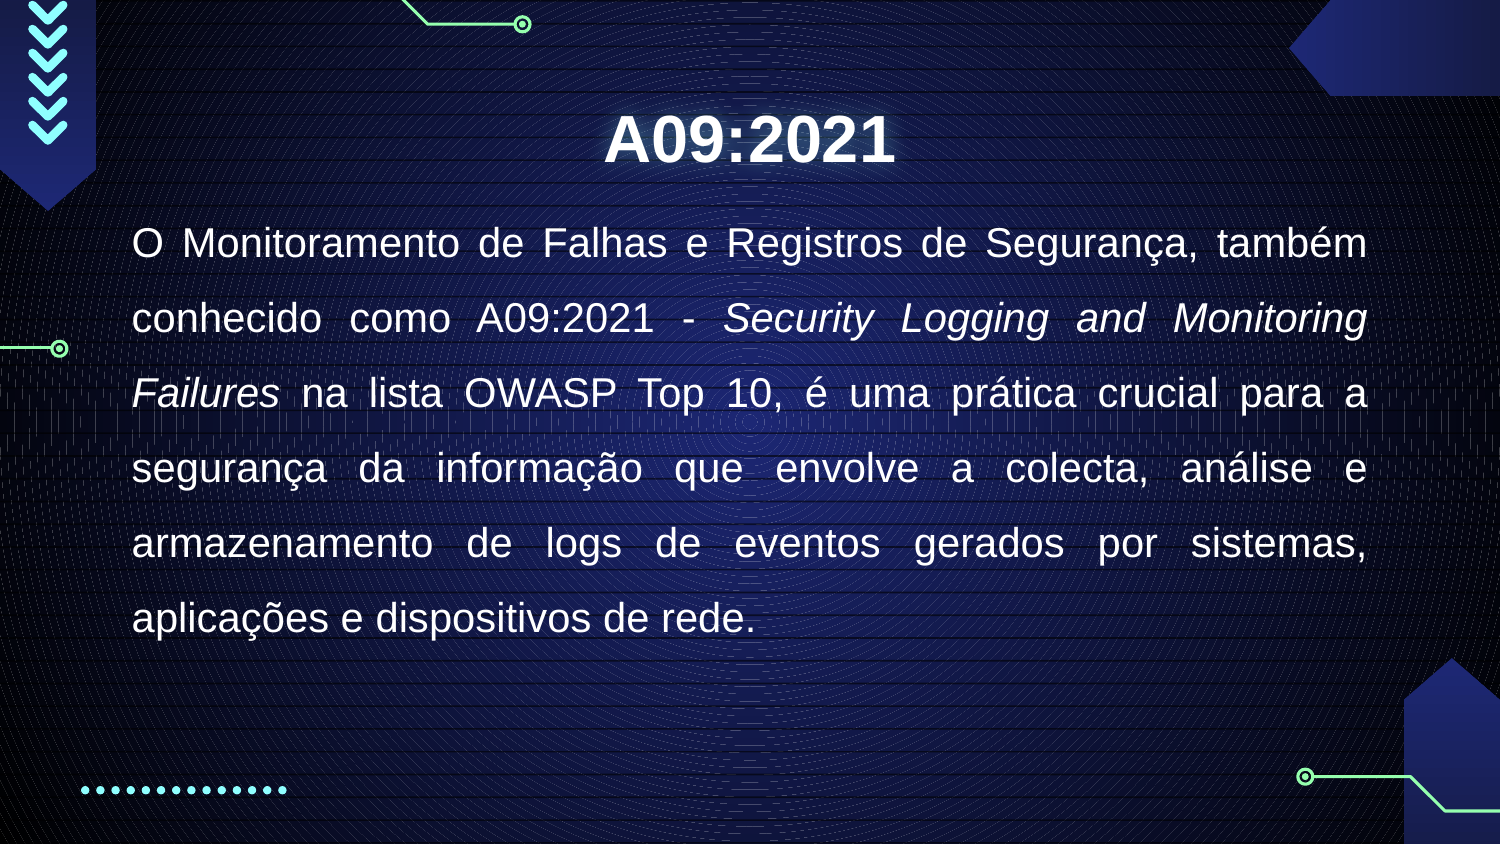

# A09:2021
O Monitoramento de Falhas e Registros de Segurança, também conhecido como A09:2021 - Security Logging and Monitoring Failures na lista OWASP Top 10, é uma prática crucial para a segurança da informação que envolve a colecta, análise e armazenamento de logs de eventos gerados por sistemas, aplicações e dispositivos de rede.